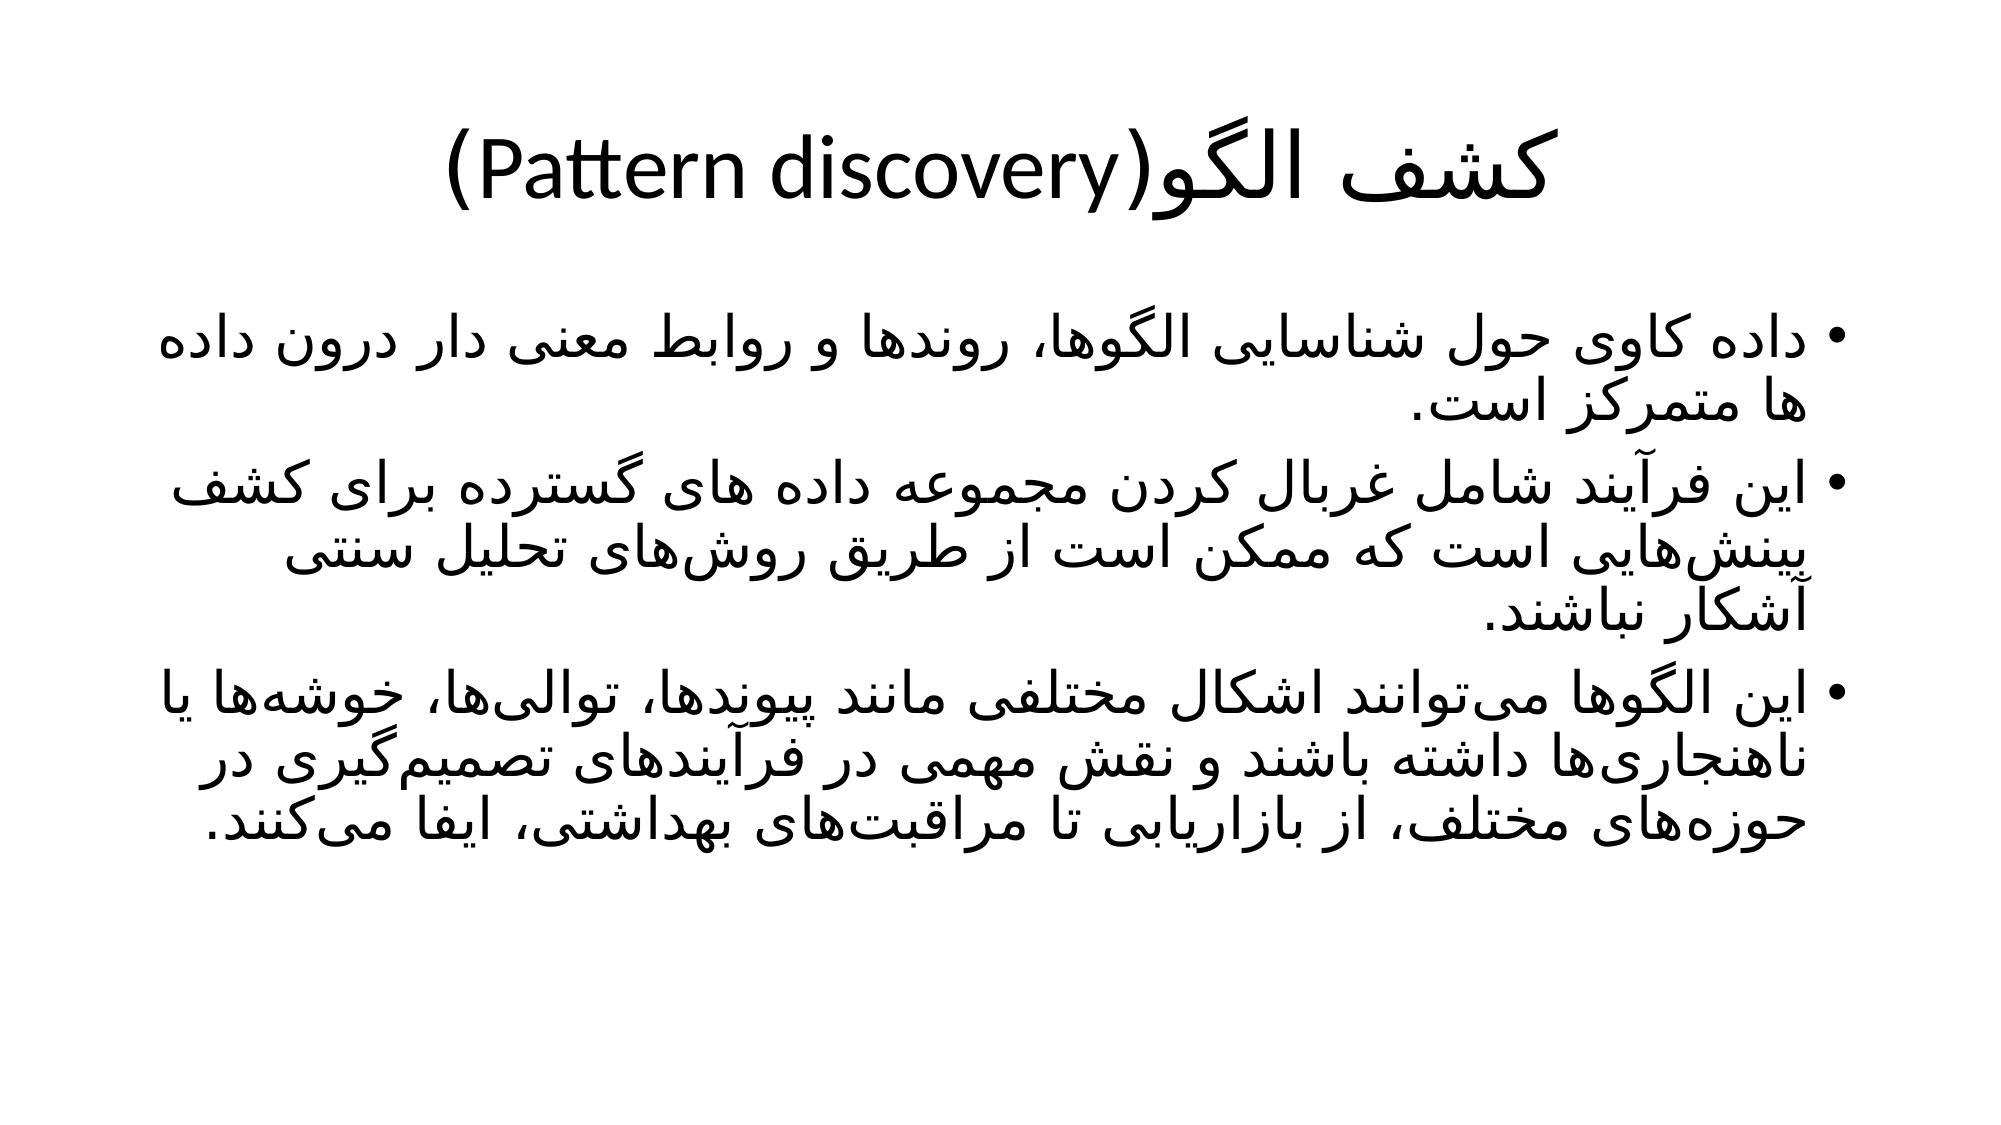

# کشف الگو(Pattern discovery)
داده کاوی حول شناسایی الگوها، روندها و روابط معنی دار درون داده ها متمرکز است.
این فرآیند شامل غربال کردن مجموعه‌ داده های گسترده برای کشف بینش‌هایی است که ممکن است از طریق روش‌های تحلیل سنتی آشکار نباشند.
این الگوها می‌توانند اشکال مختلفی مانند پیوندها، توالی‌ها، خوشه‌ها یا ناهنجاری‌ها داشته باشند و نقش مهمی در فرآیندهای تصمیم‌گیری در حوزه‌های مختلف، از بازاریابی تا مراقبت‌های بهداشتی، ایفا می‌کنند.